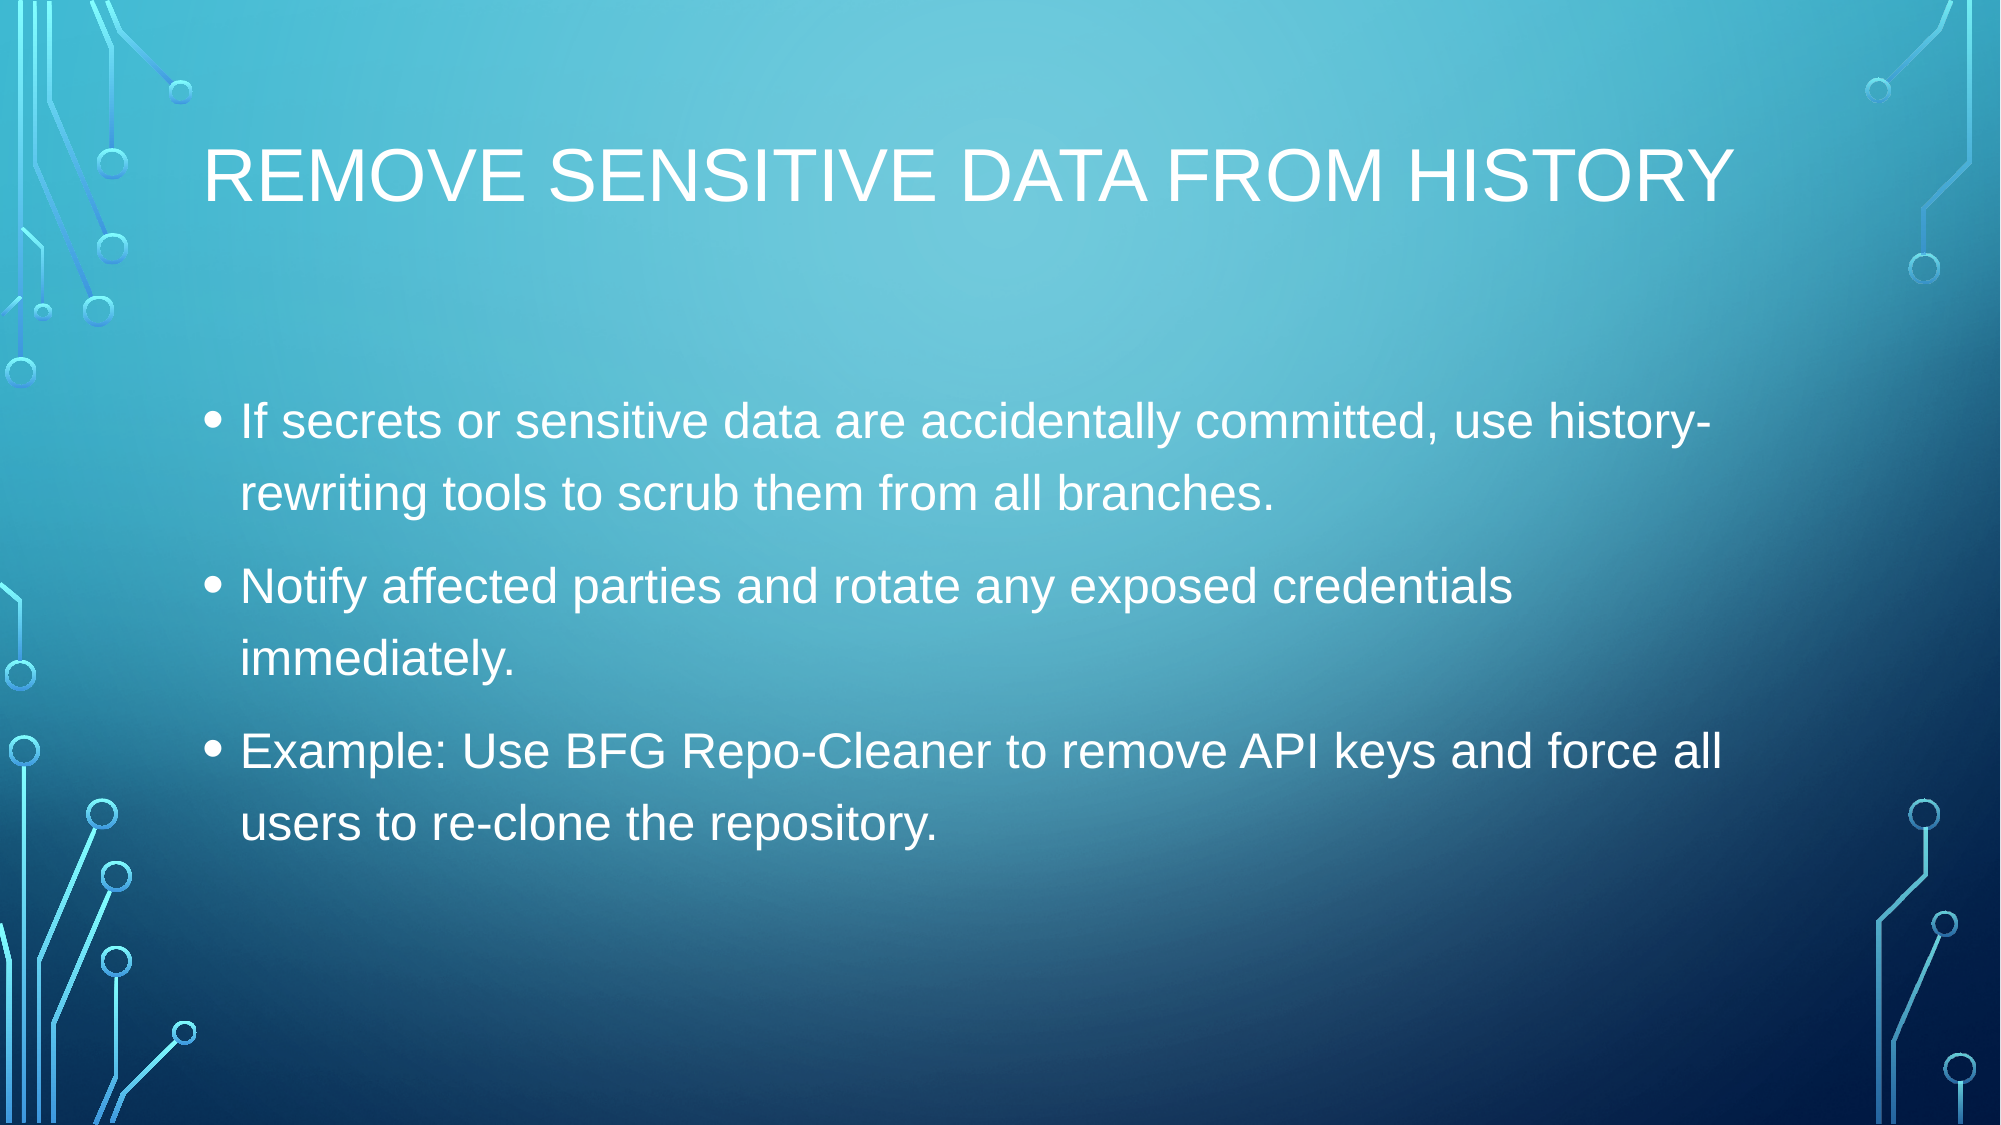

# Remove Sensitive Data from History
If secrets or sensitive data are accidentally committed, use history-rewriting tools to scrub them from all branches.
Notify affected parties and rotate any exposed credentials immediately.
Example: Use BFG Repo-Cleaner to remove API keys and force all users to re-clone the repository.